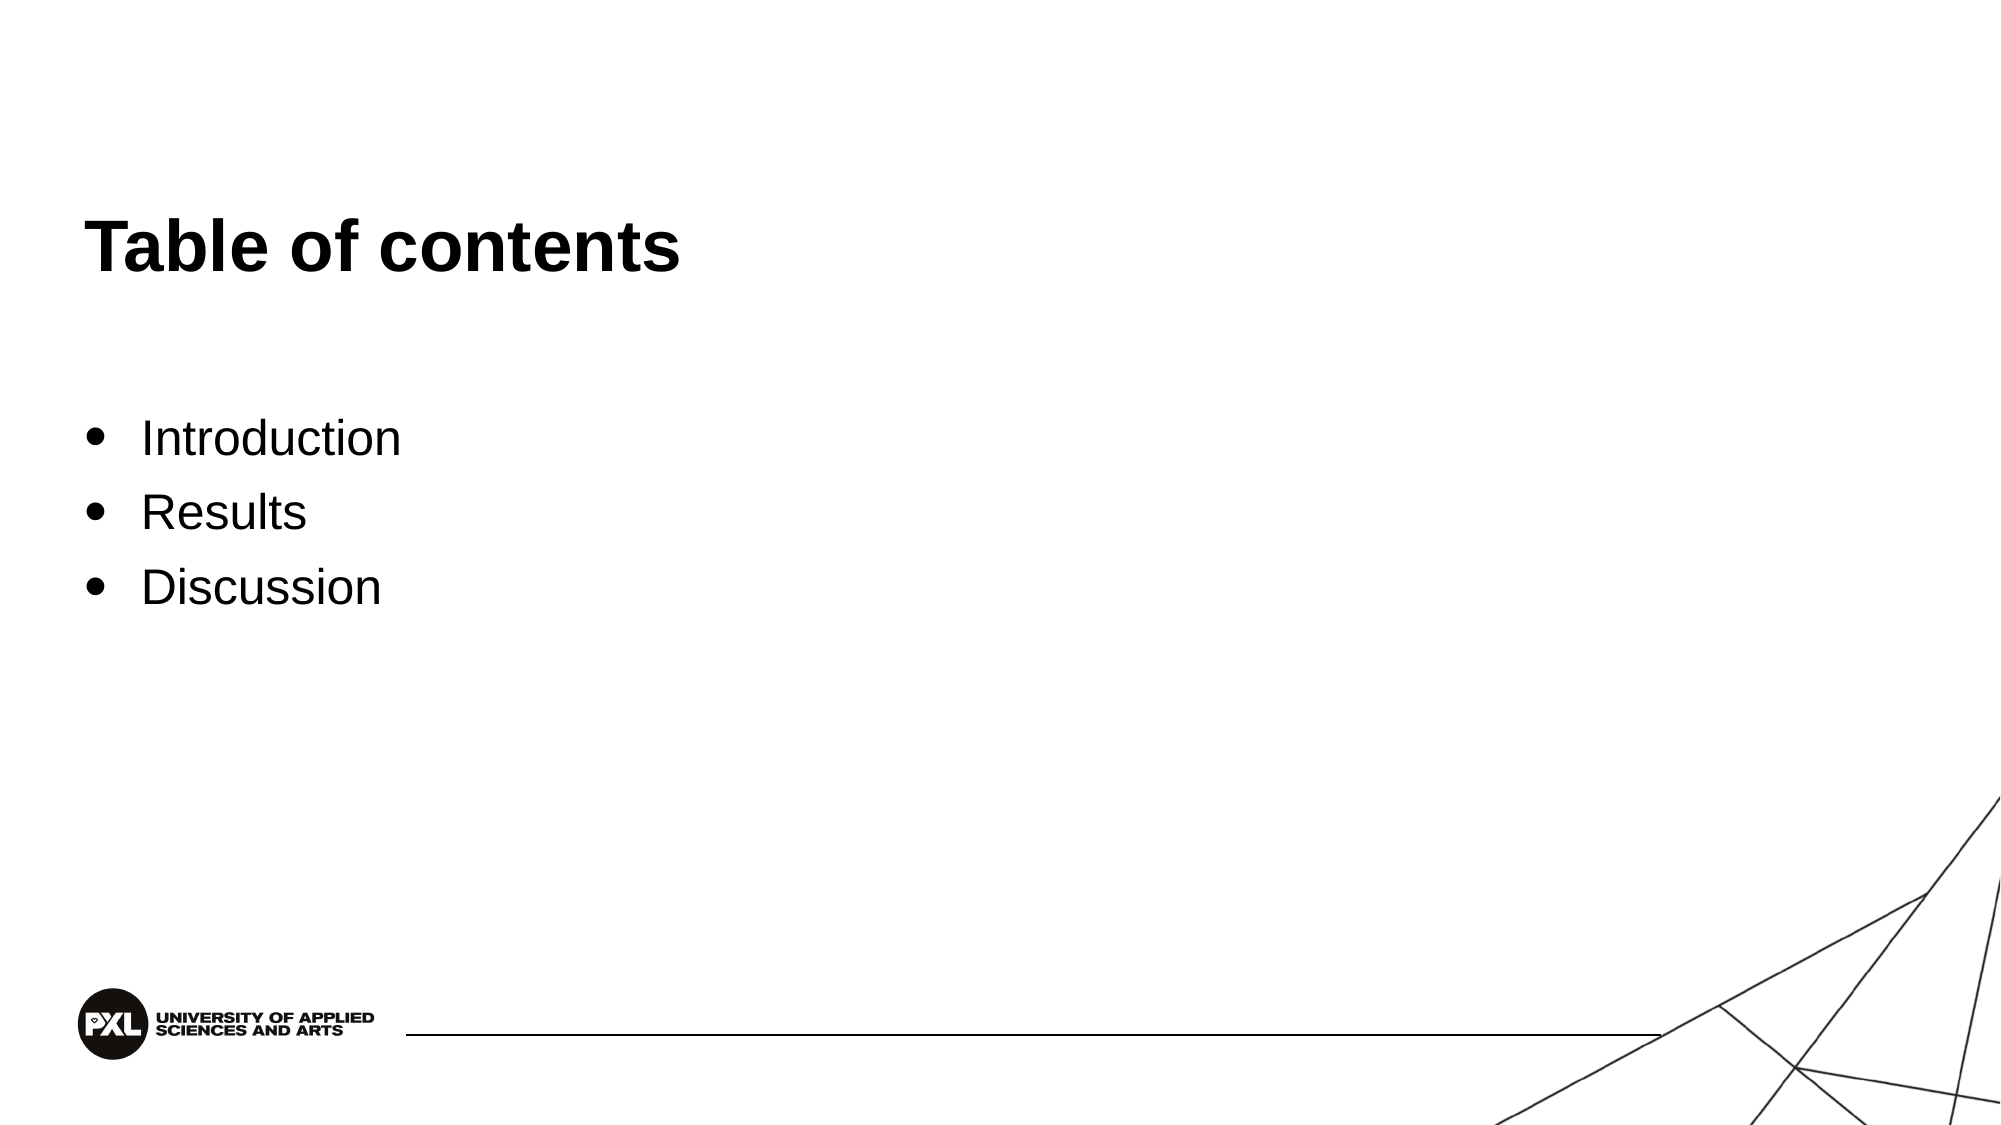

# Table of contents
Introduction
Results
Discussion